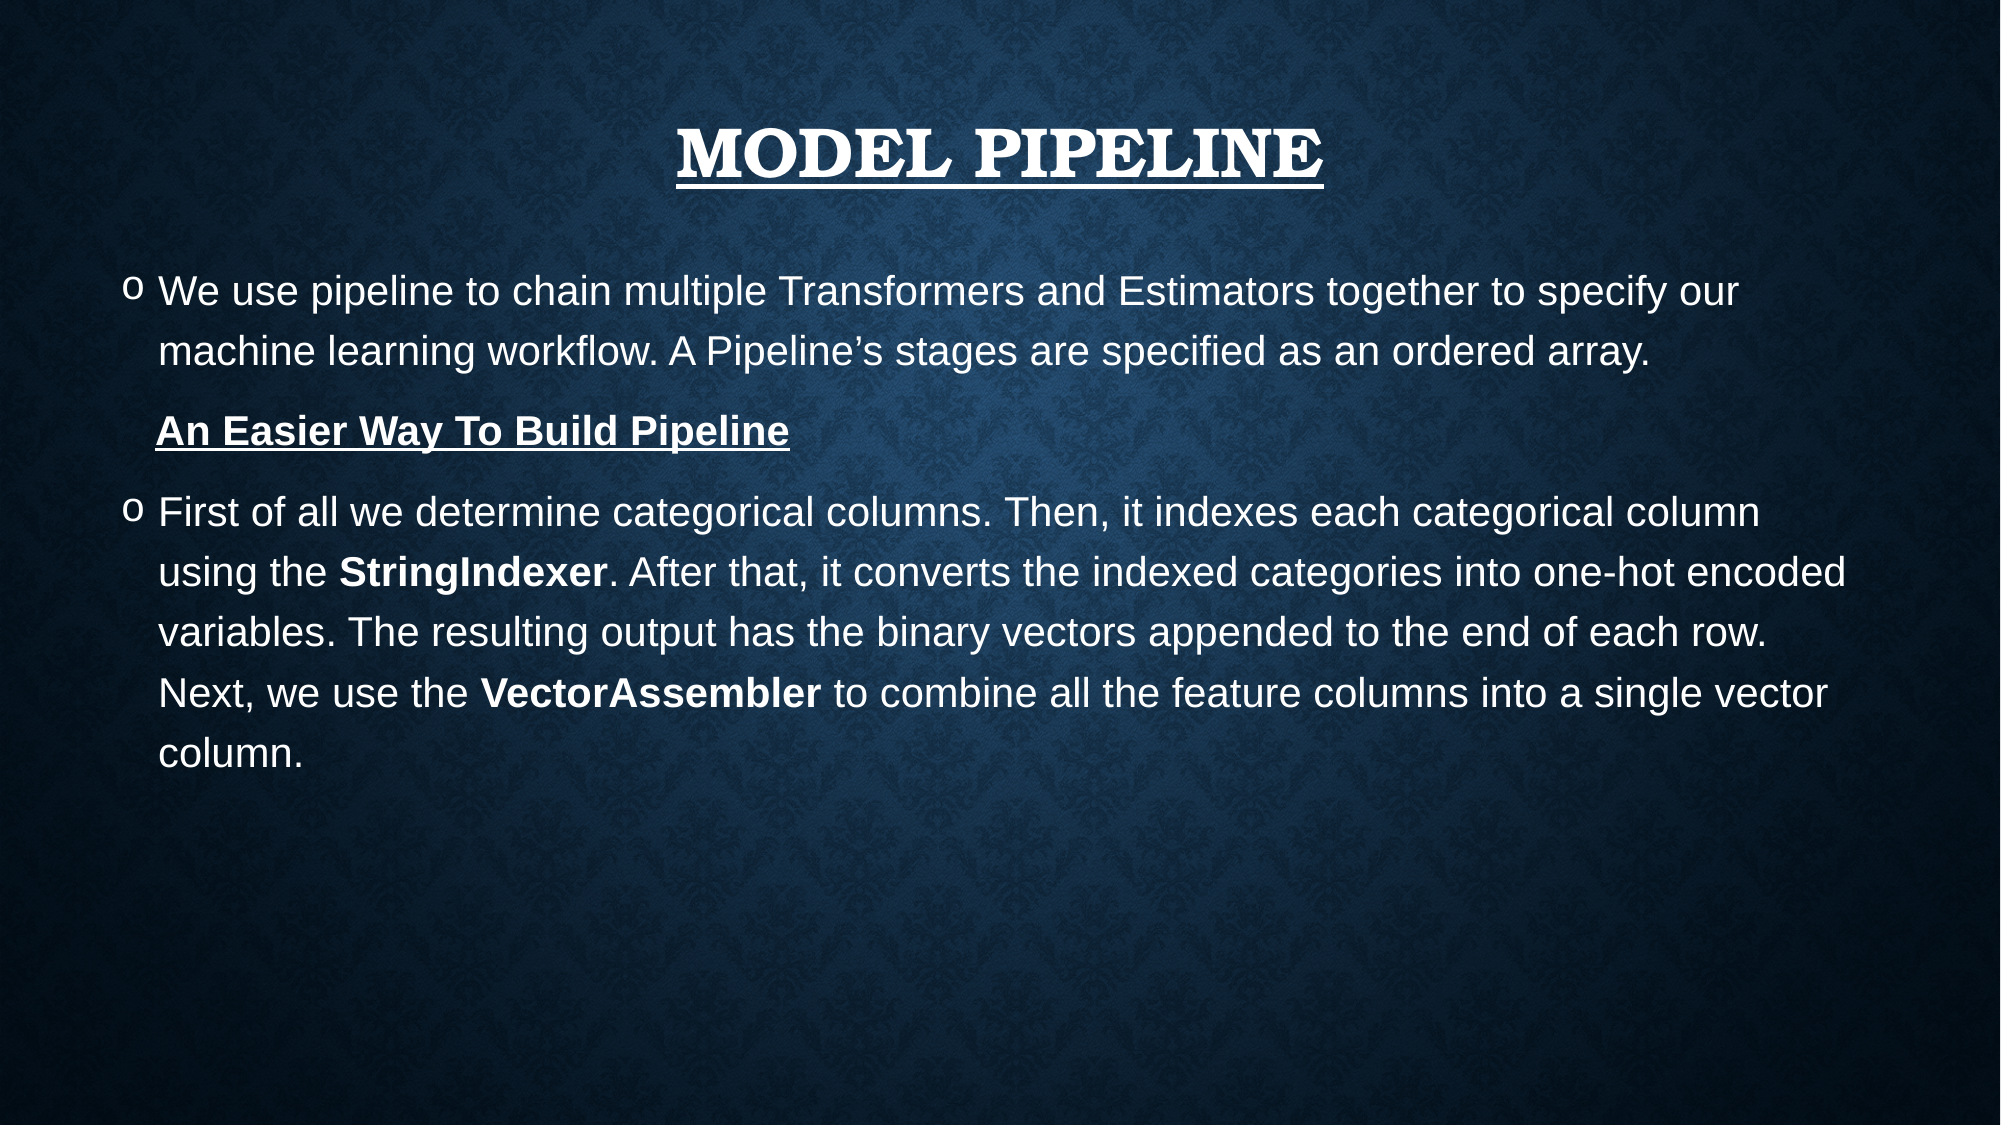

# MODEL PIPELINE
We use pipeline to chain multiple Transformers and Estimators together to specify our machine learning workflow. A Pipeline’s stages are specified as an ordered array.
   An Easier Way To Build Pipeline
First of all we determine categorical columns. Then, it indexes each categorical column using the StringIndexer. After that, it converts the indexed categories into one-hot encoded variables. The resulting output has the binary vectors appended to the end of each row. Next, we use the VectorAssembler to combine all the feature columns into a single vector column.